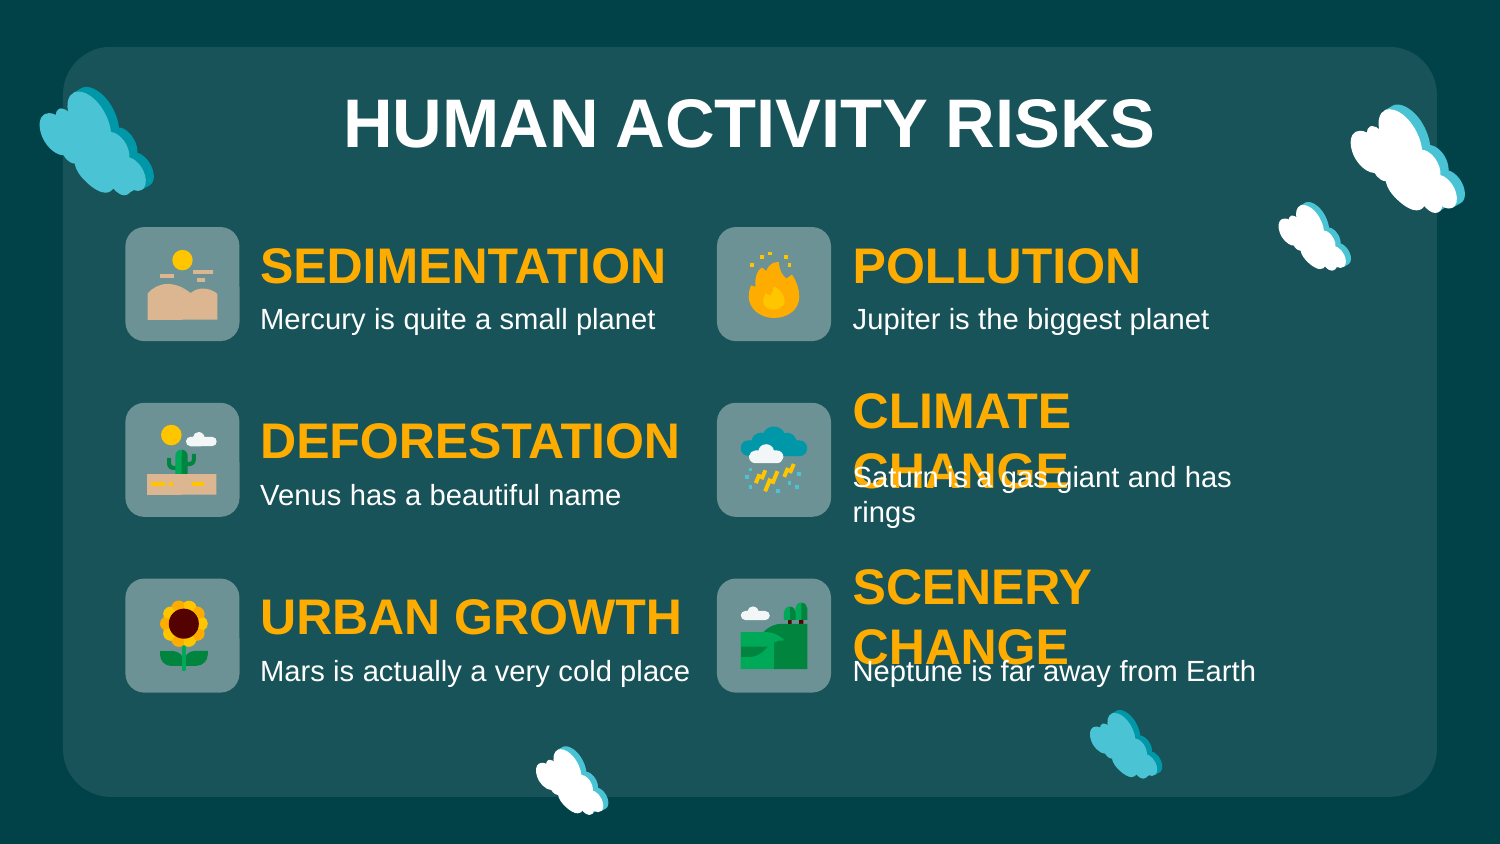

HUMAN ACTIVITY RISKS

# SEDIMENTATION
POLLUTION

Mercury is quite a small planet
Jupiter is the biggest planet
DEFORESTATION
CLIMATE CHANGE

Venus has a beautiful name
Saturn is a gas giant and has rings
URBAN GROWTH
SCENERY CHANGE

Mars is actually a very cold place
Neptune is far away from Earth